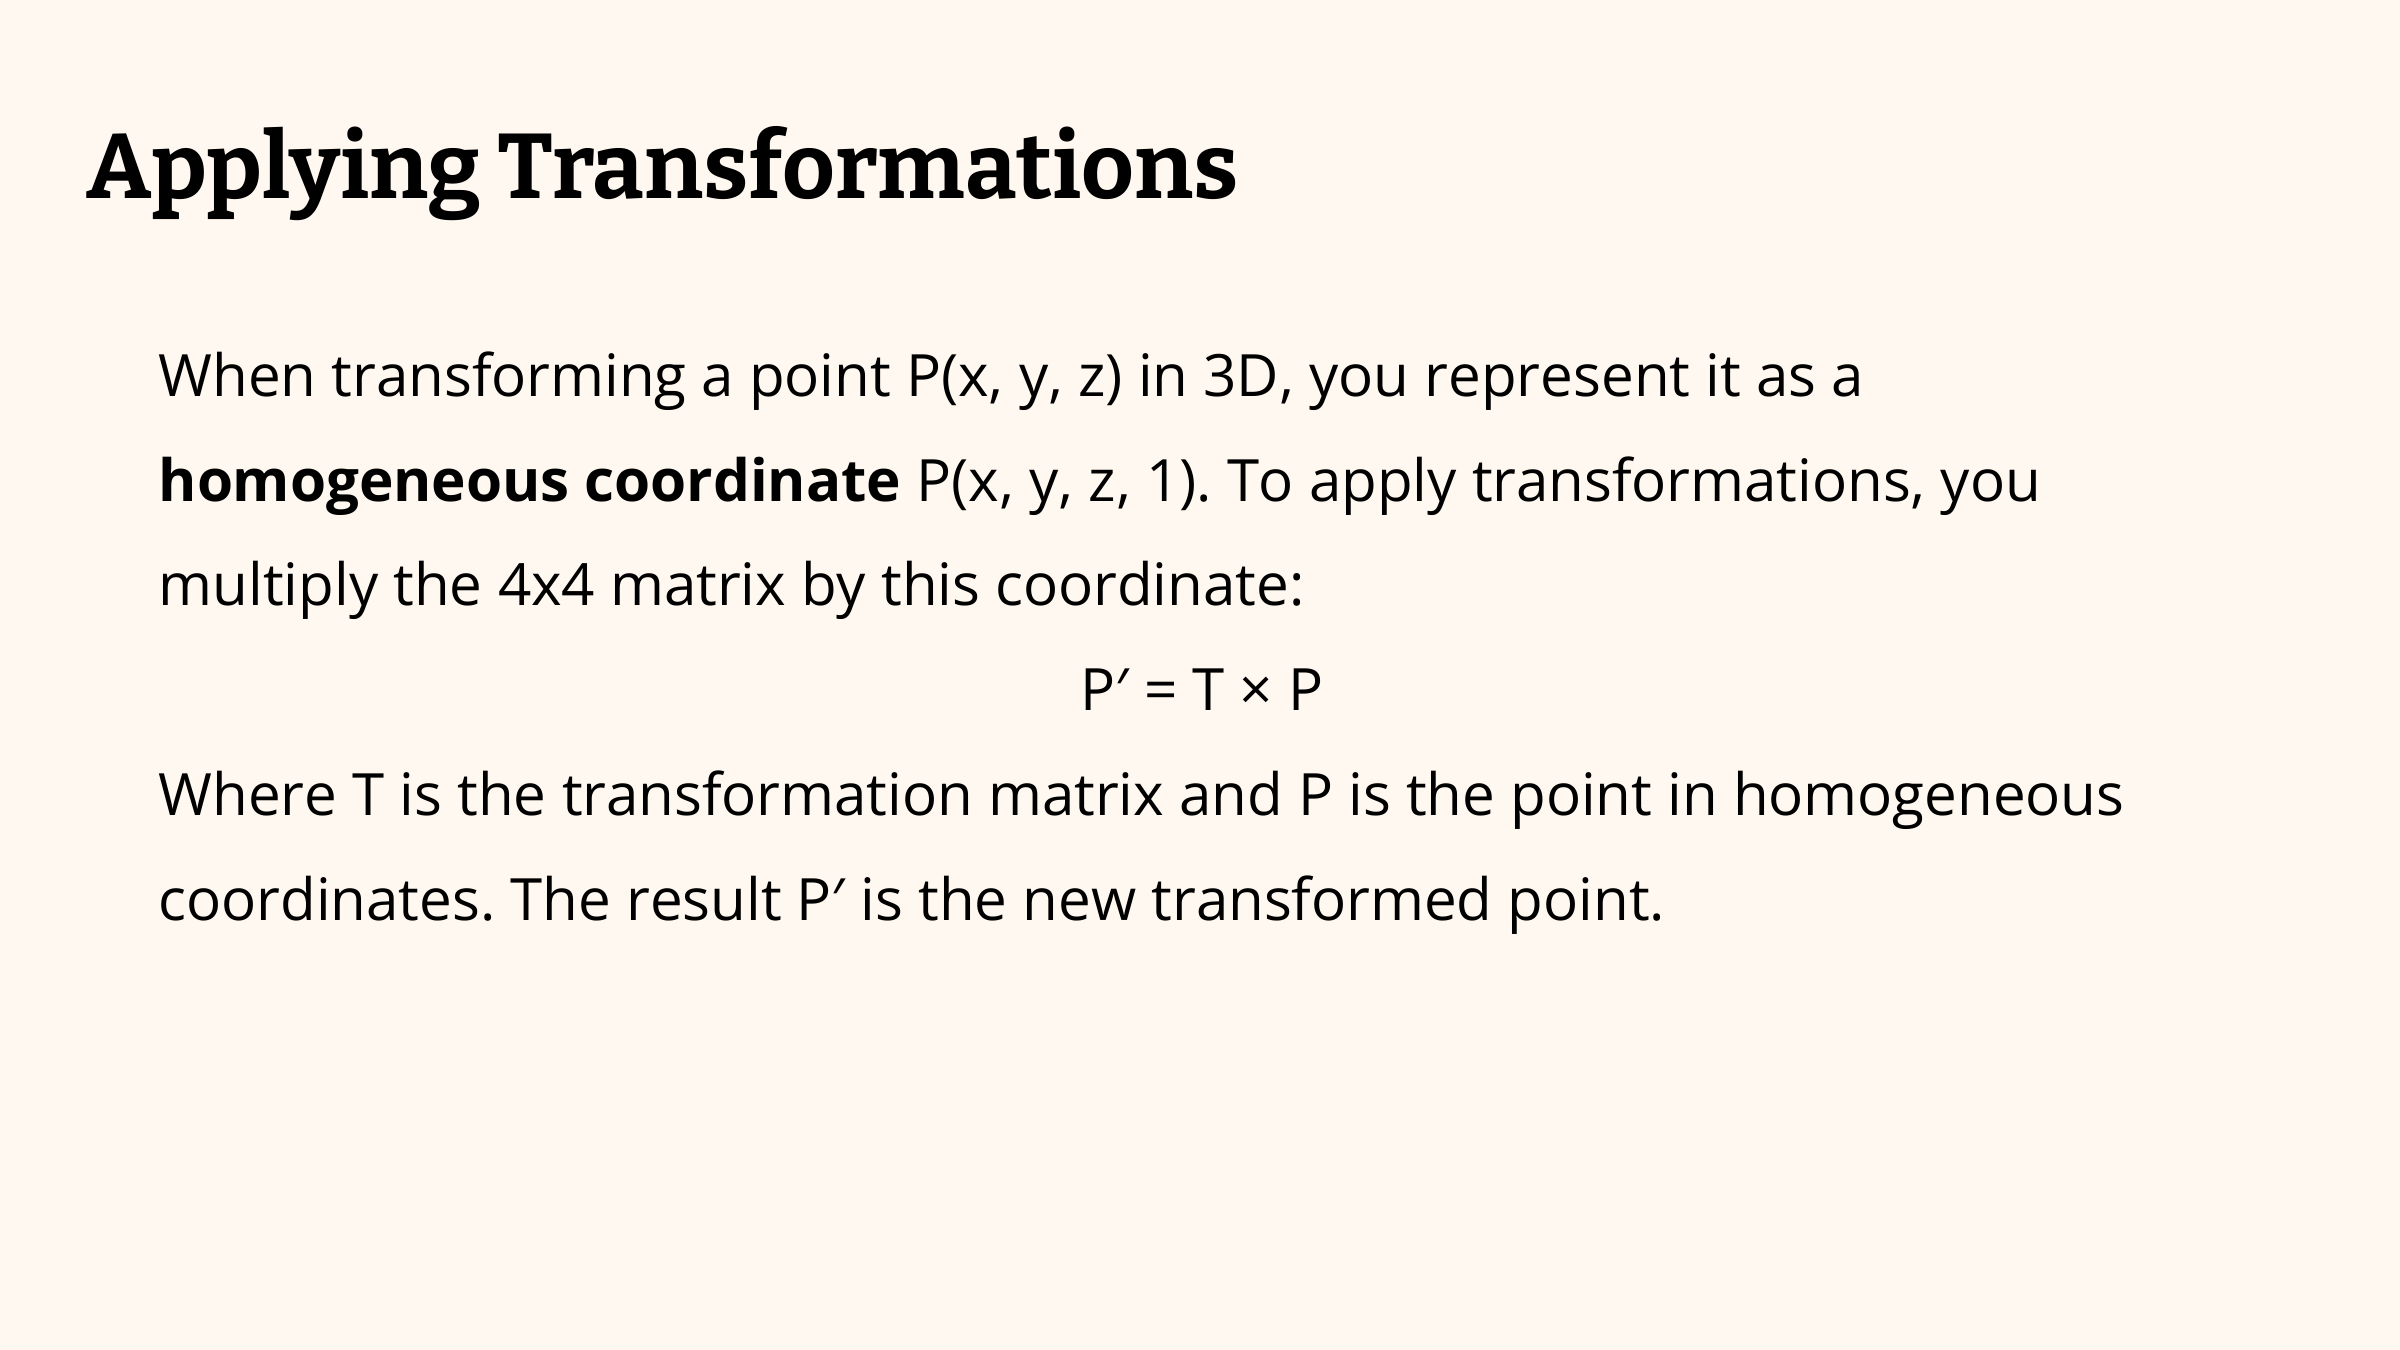

Applying Transformations
When transforming a point P(x, y, z) in 3D, you represent it as a homogeneous coordinate P(x, y, z, 1). To apply transformations, you multiply the 4x4 matrix by this coordinate:
P′ = T × P
Where T is the transformation matrix and P is the point in homogeneous coordinates. The result P′ is the new transformed point.